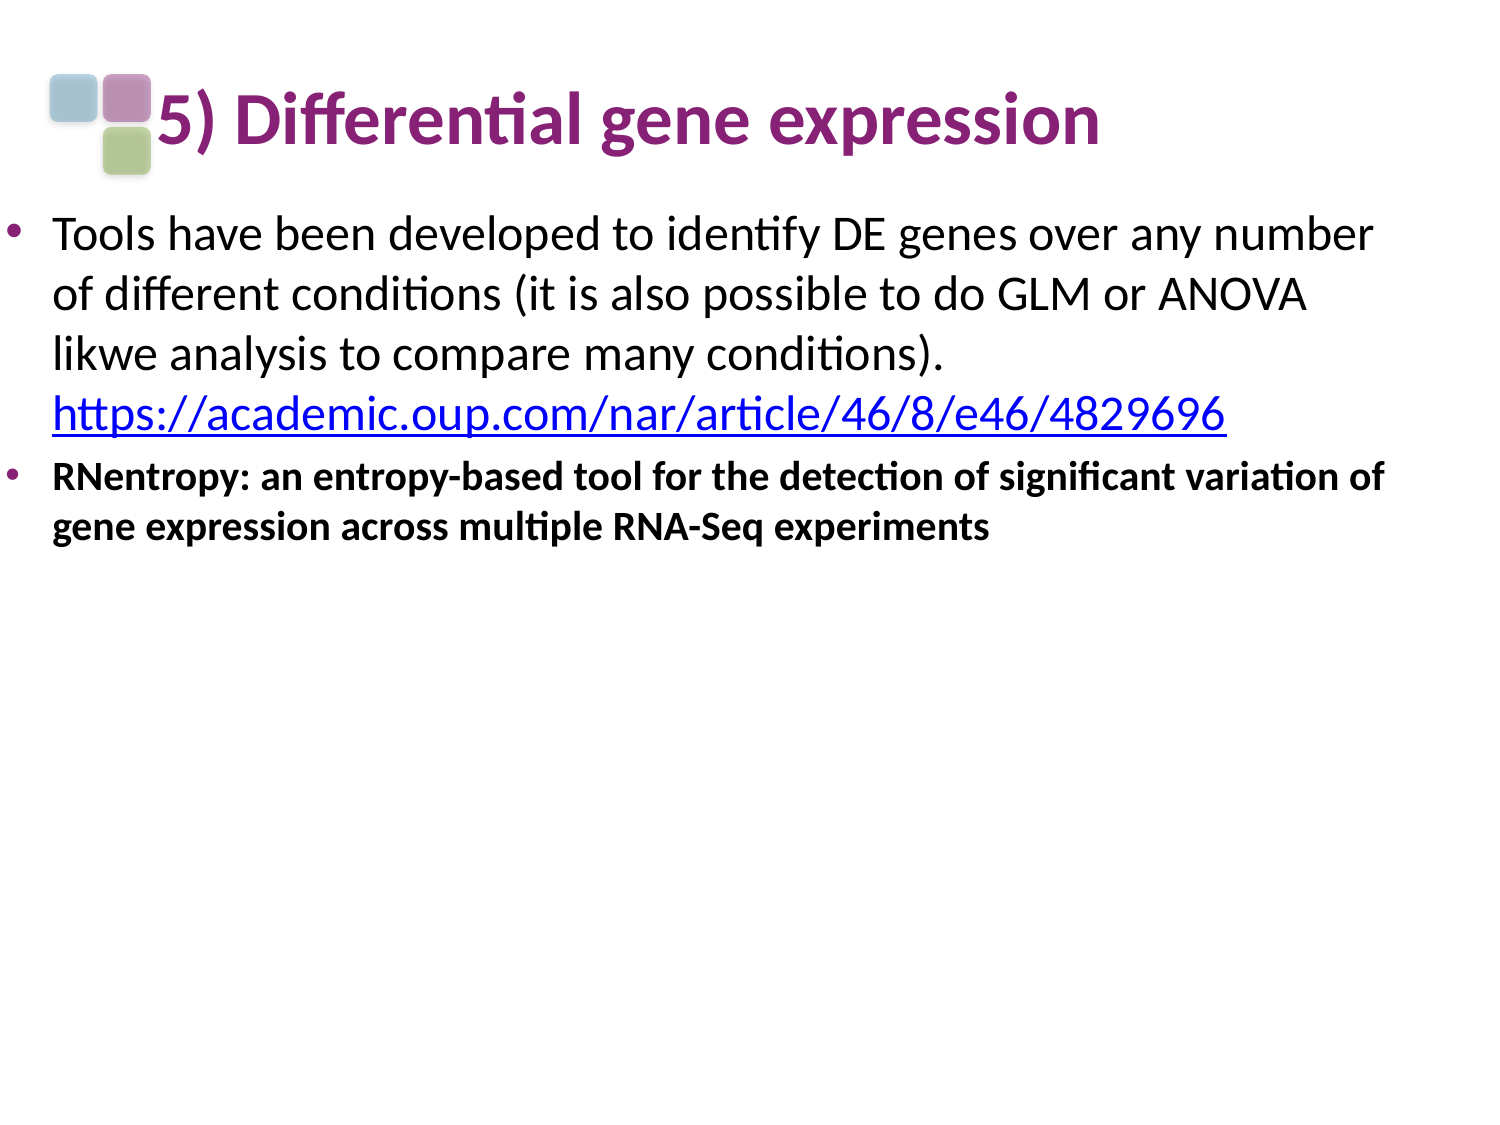

Tools have been developed to identify DE genes over any number of different conditions (it is also possible to do GLM or ANOVA likwe analysis to compare many conditions).  https://academic.oup.com/nar/article/46/8/e46/4829696
RNentropy: an entropy-based tool for the detection of significant variation of gene expression across multiple RNA-Seq experiments

# 5) Differential gene expression